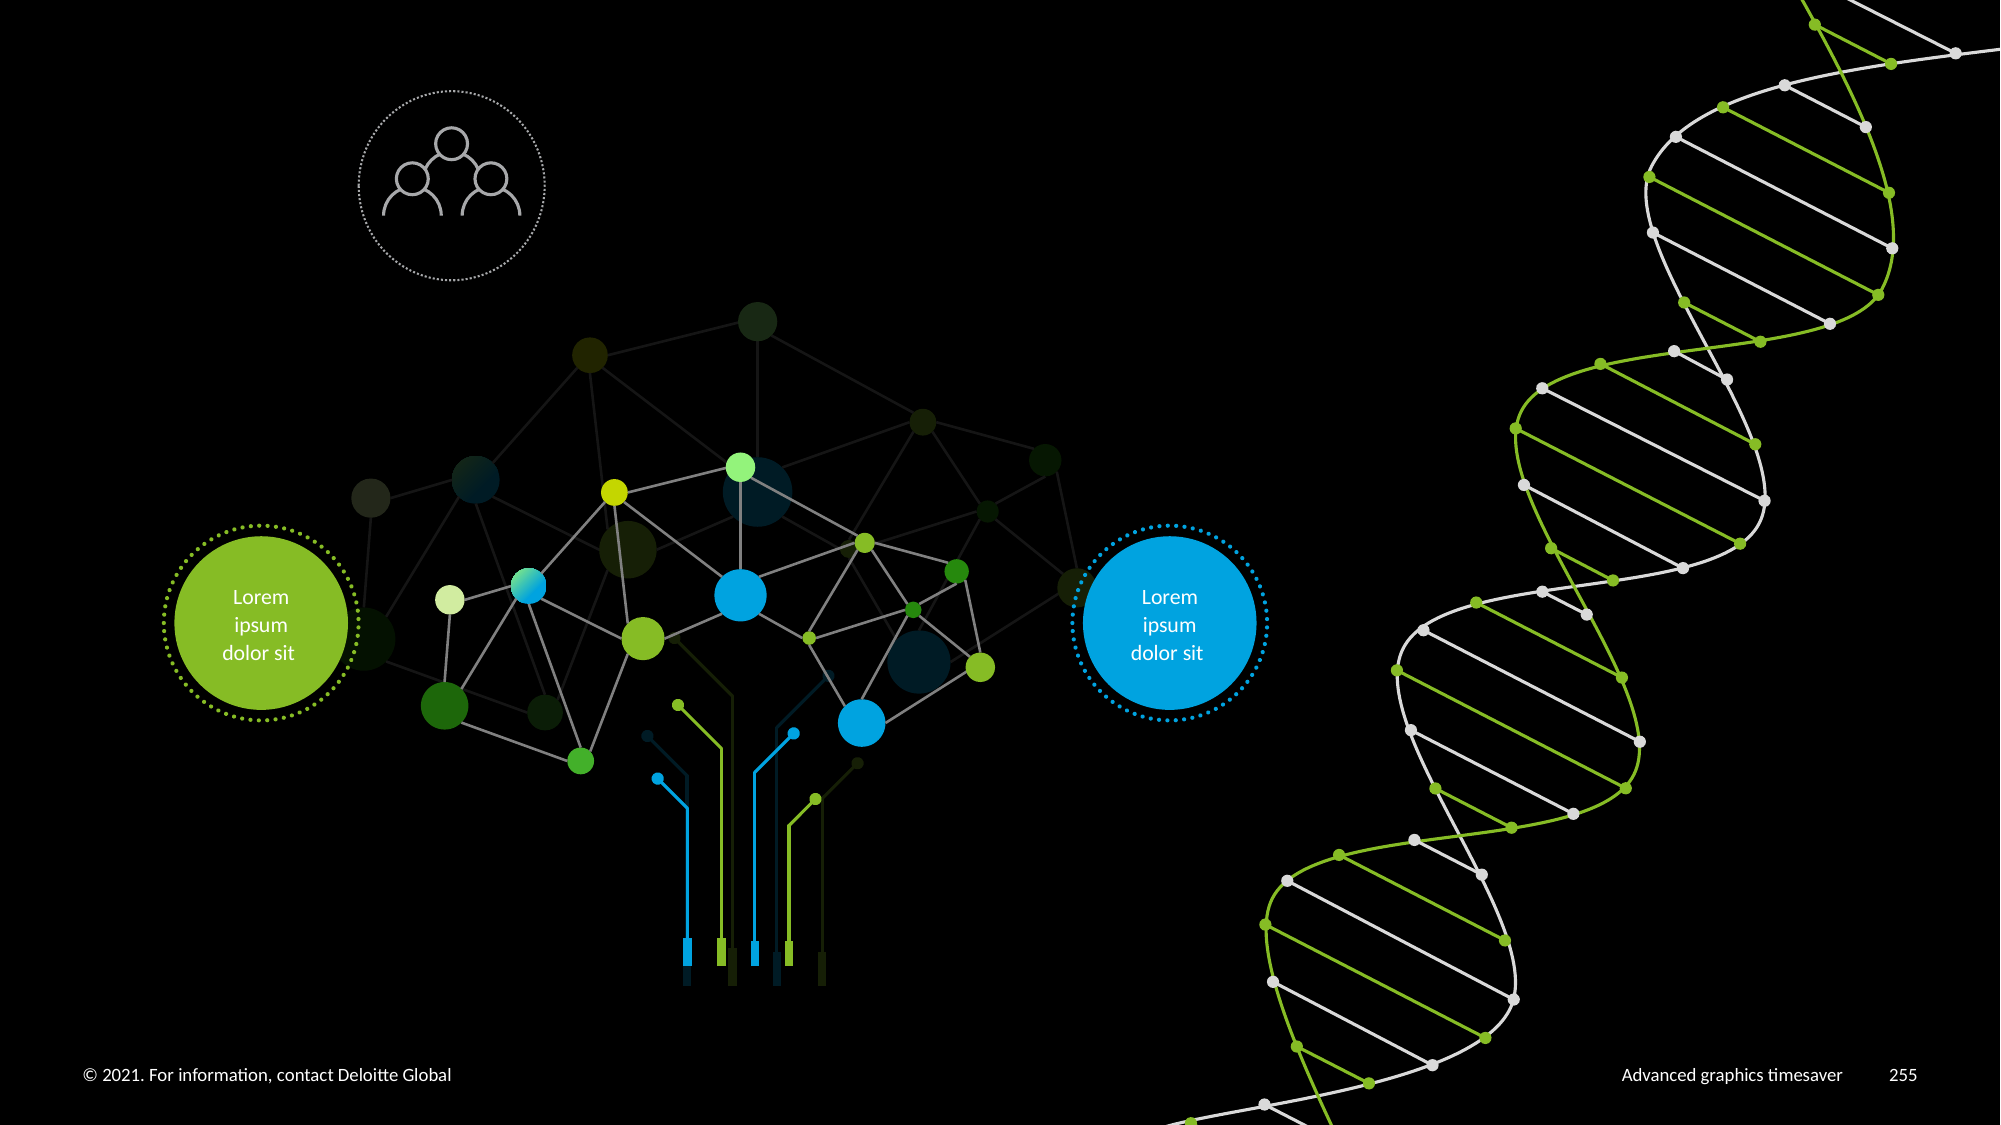

Lorem ipsum dolor sit
Lorem ipsum dolor sit